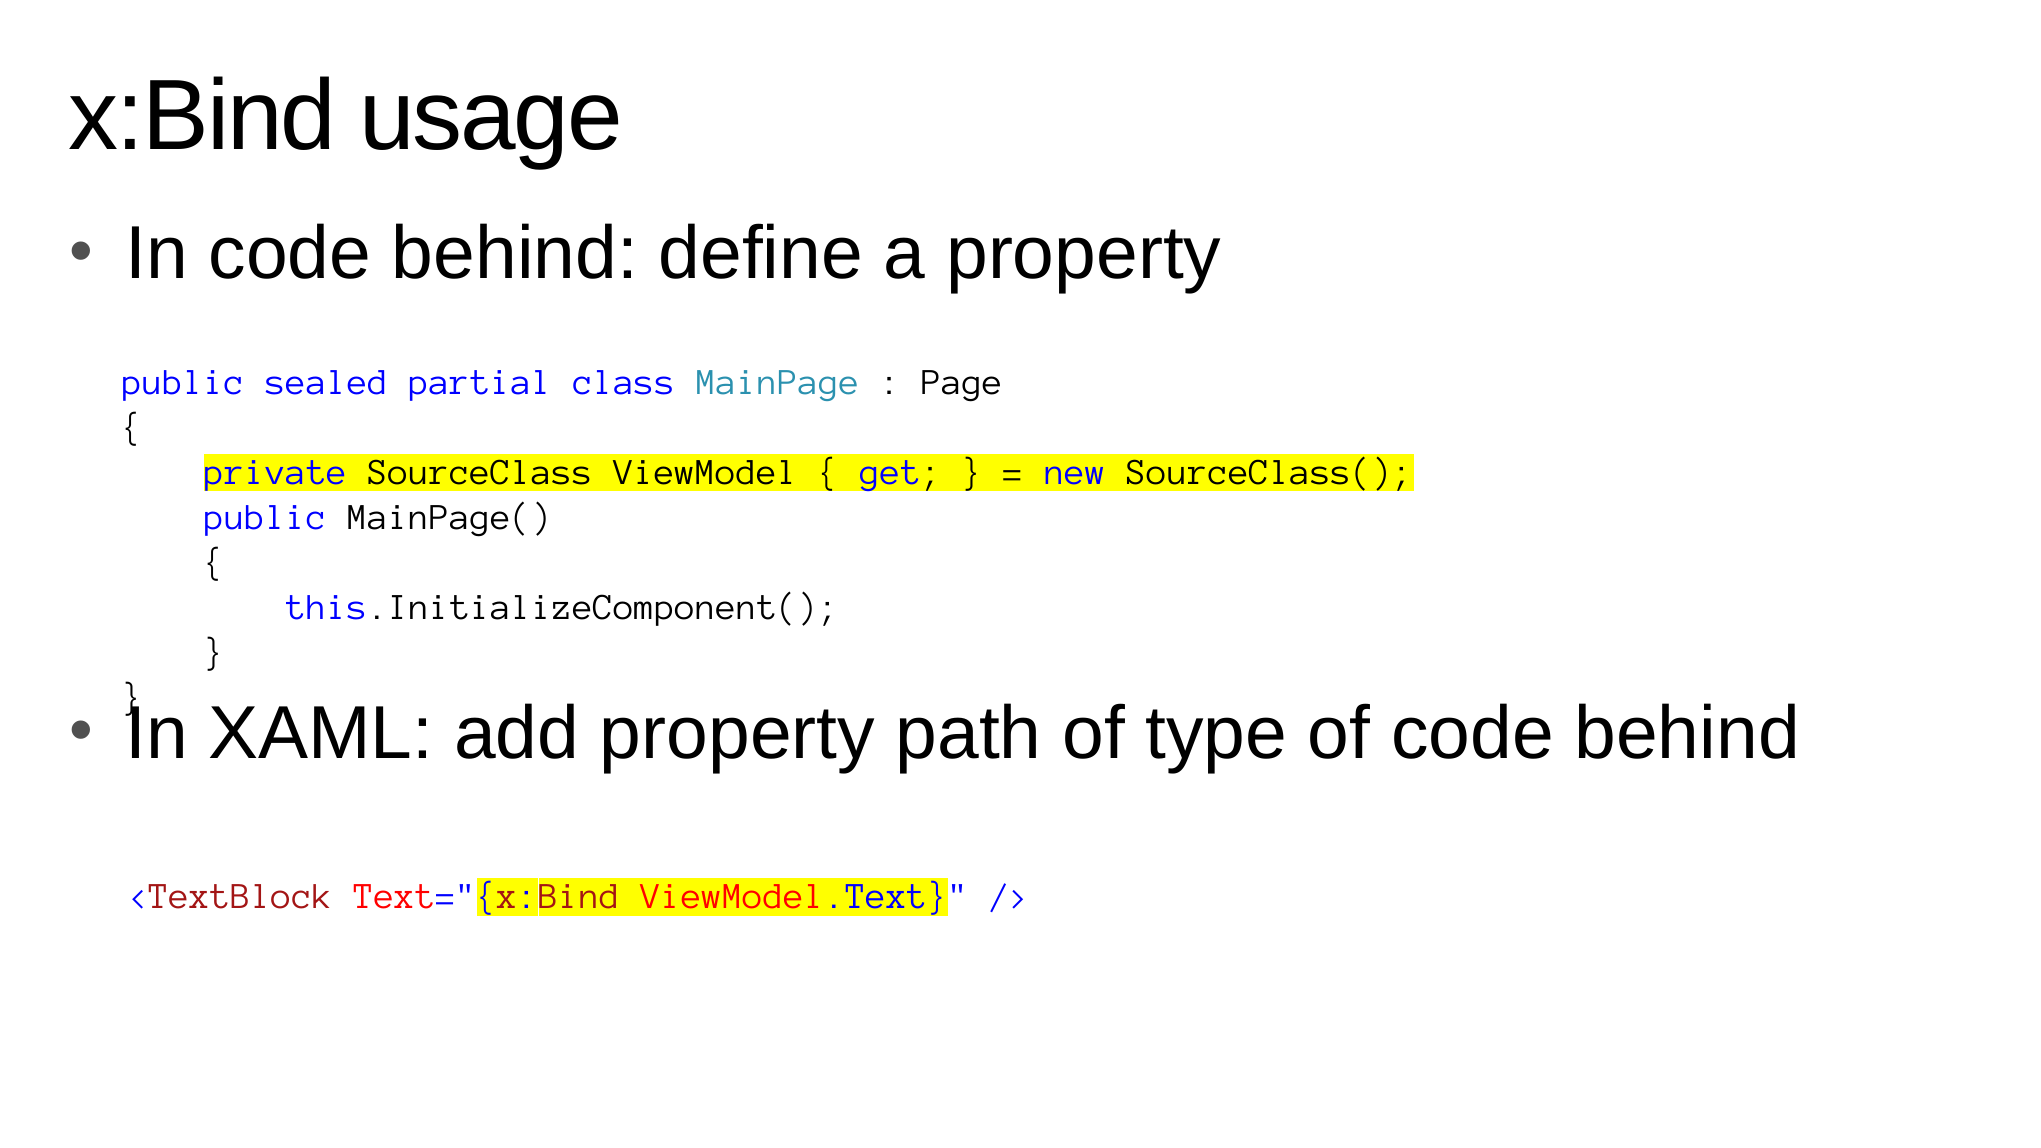

# x:Bind usage
In code behind: define a property

In XAML: add property path of type of code behind
public sealed partial class MainPage : Page
{
    private SourceClass ViewModel { get; } = new SourceClass();
    public MainPage()
    {
        this.InitializeComponent();
    }
}
<TextBlock Text="{x:Bind ViewModel.Text}" />